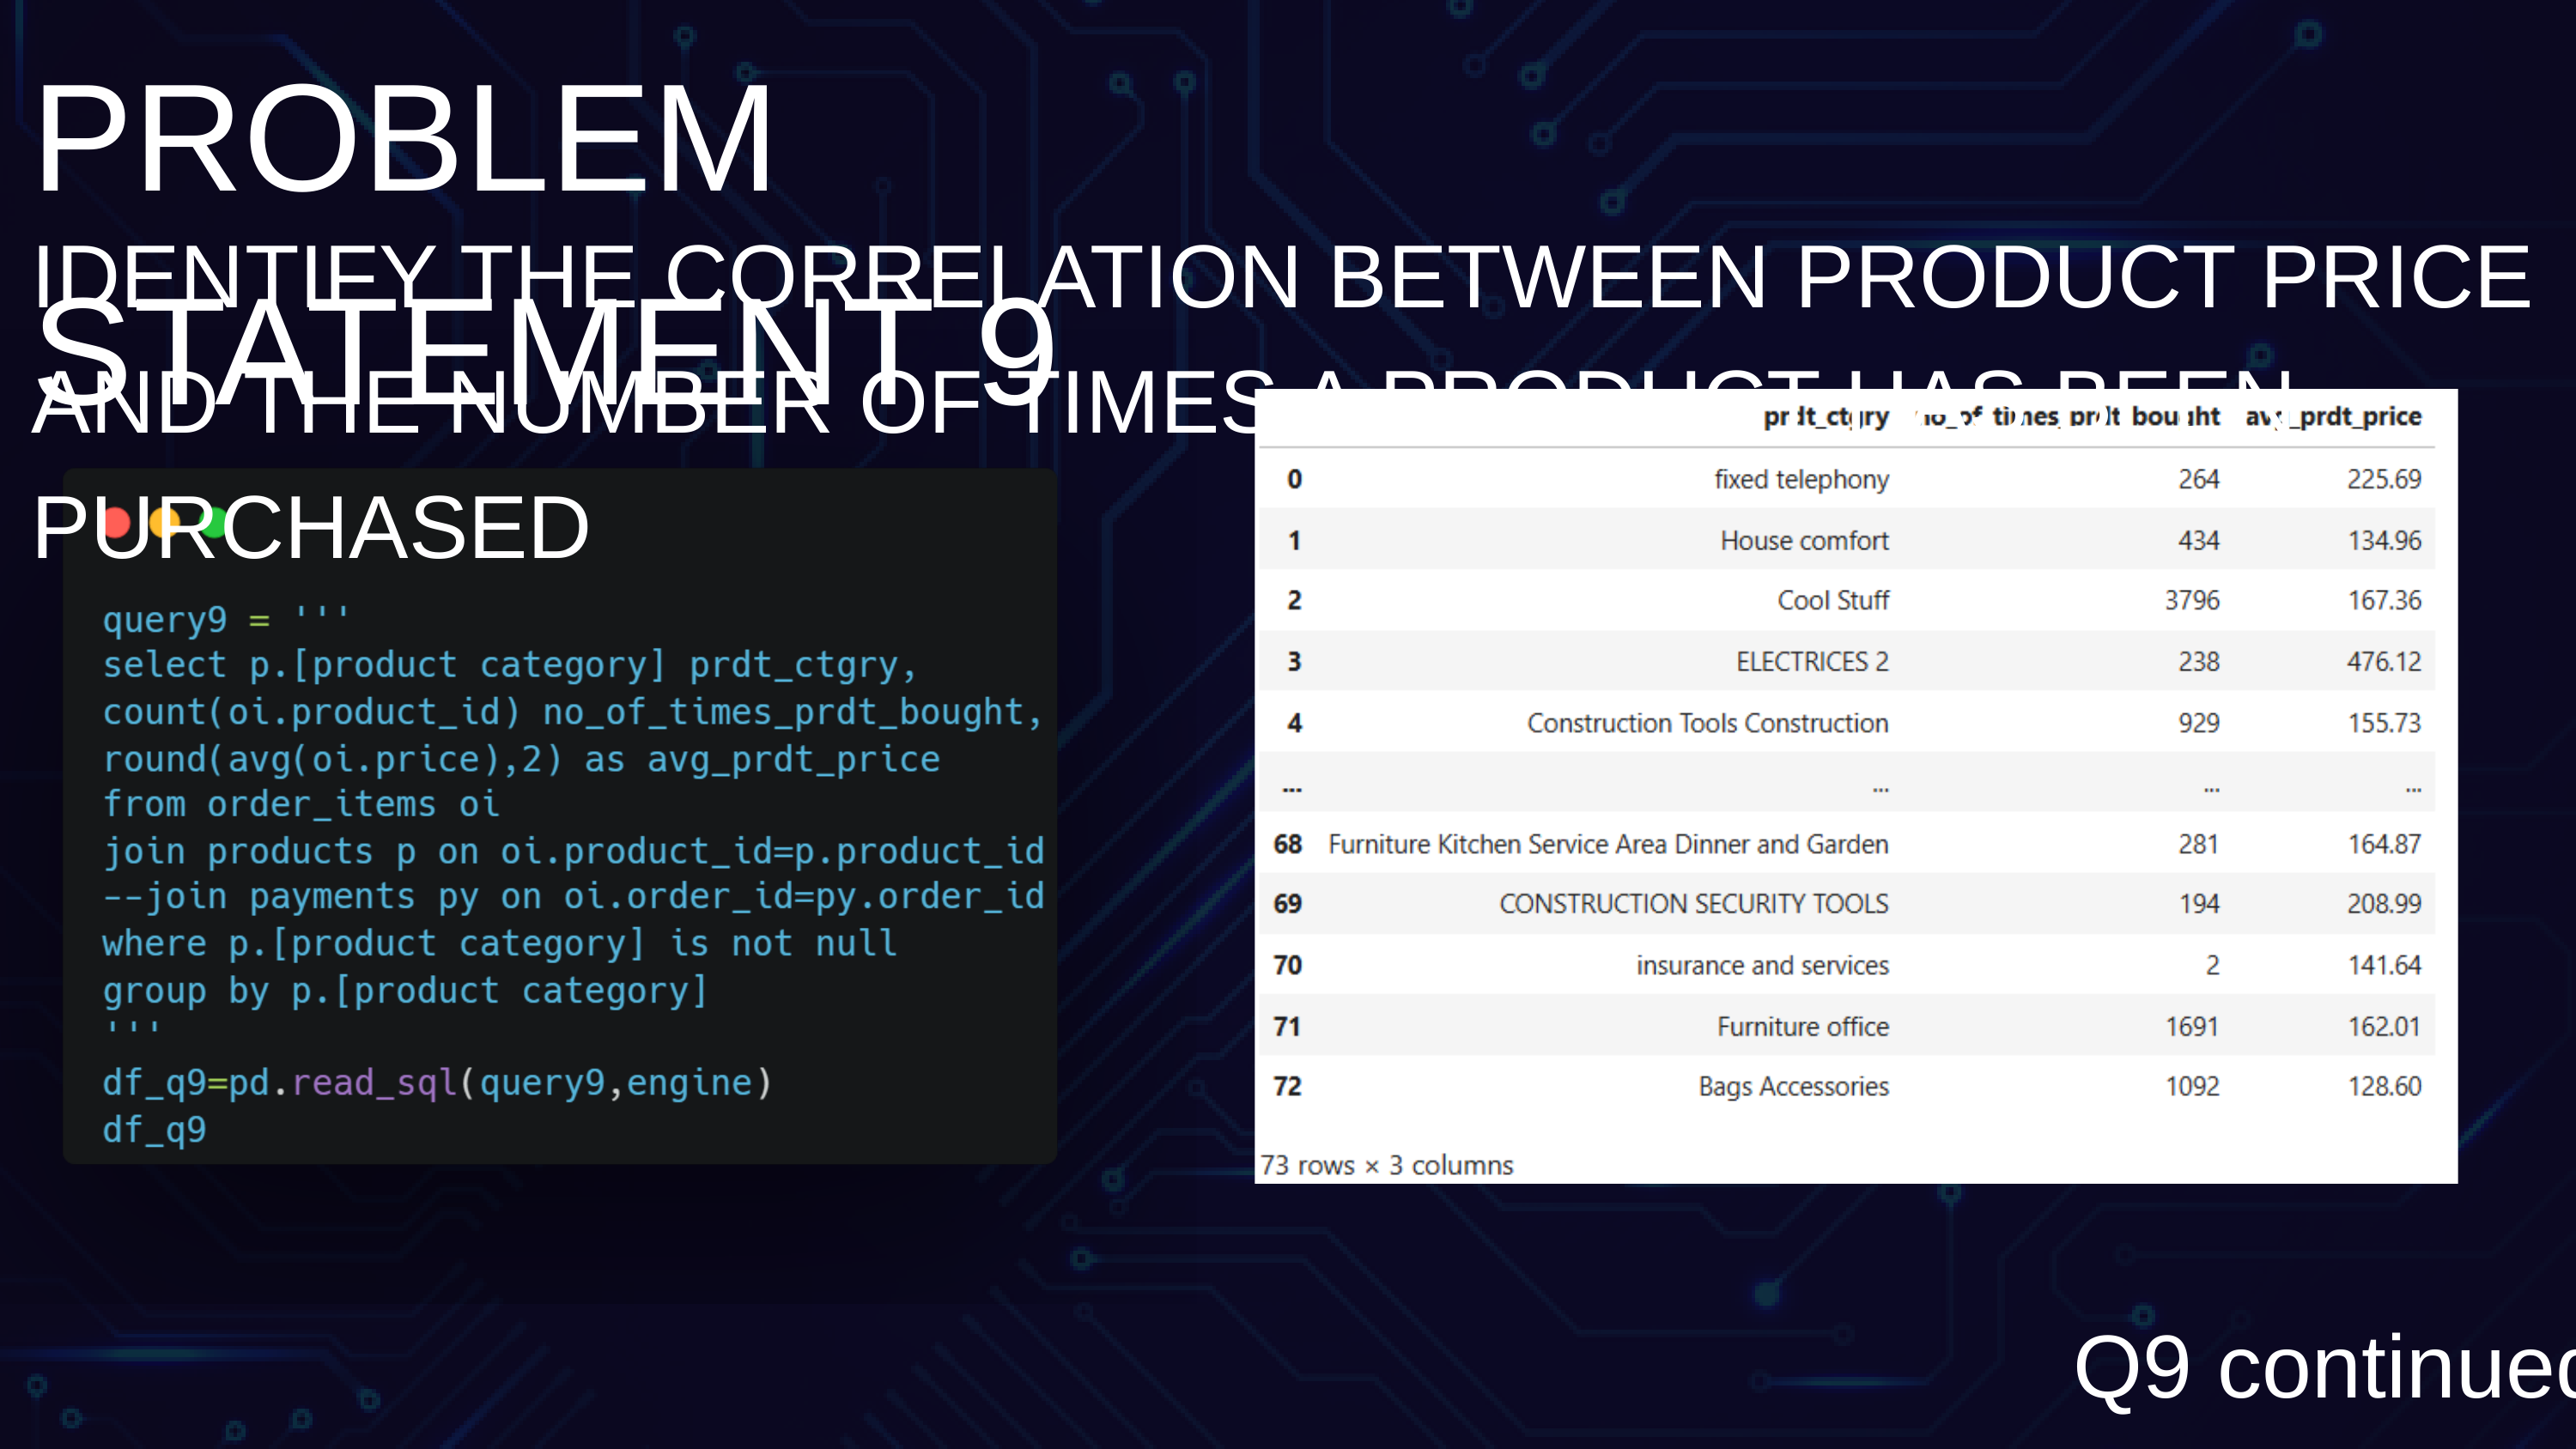

PROBLEM STATEMENT 9
IDENTIFY THE CORRELATION BETWEEN PRODUCT PRICE AND THE NUMBER OF TIMES A PRODUCT HAS BEEN PURCHASED

Q9 continued >>>